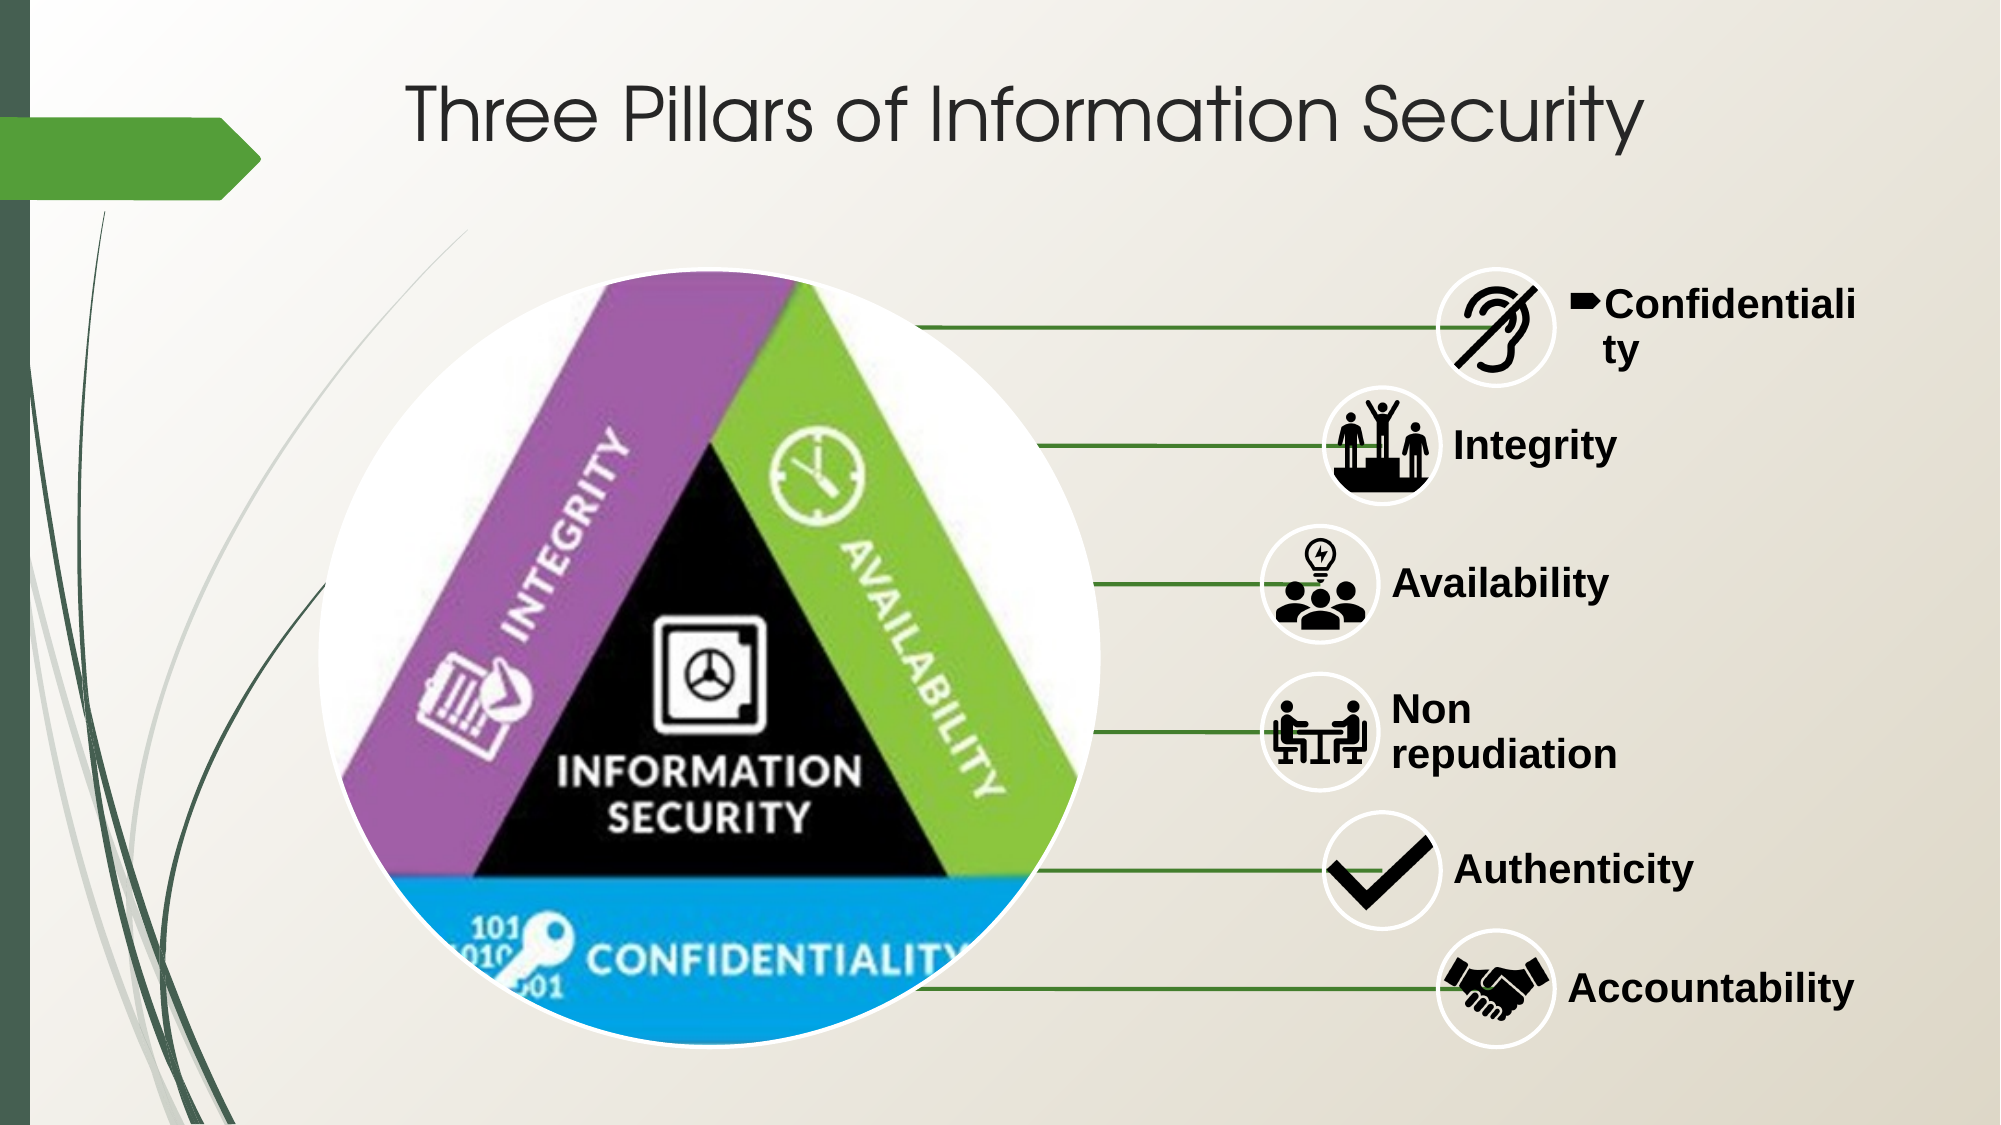

# Three Pillars of Information Security

Confidentiality
Integrity
Availability
Non repudiation
Authenticity
Accountability